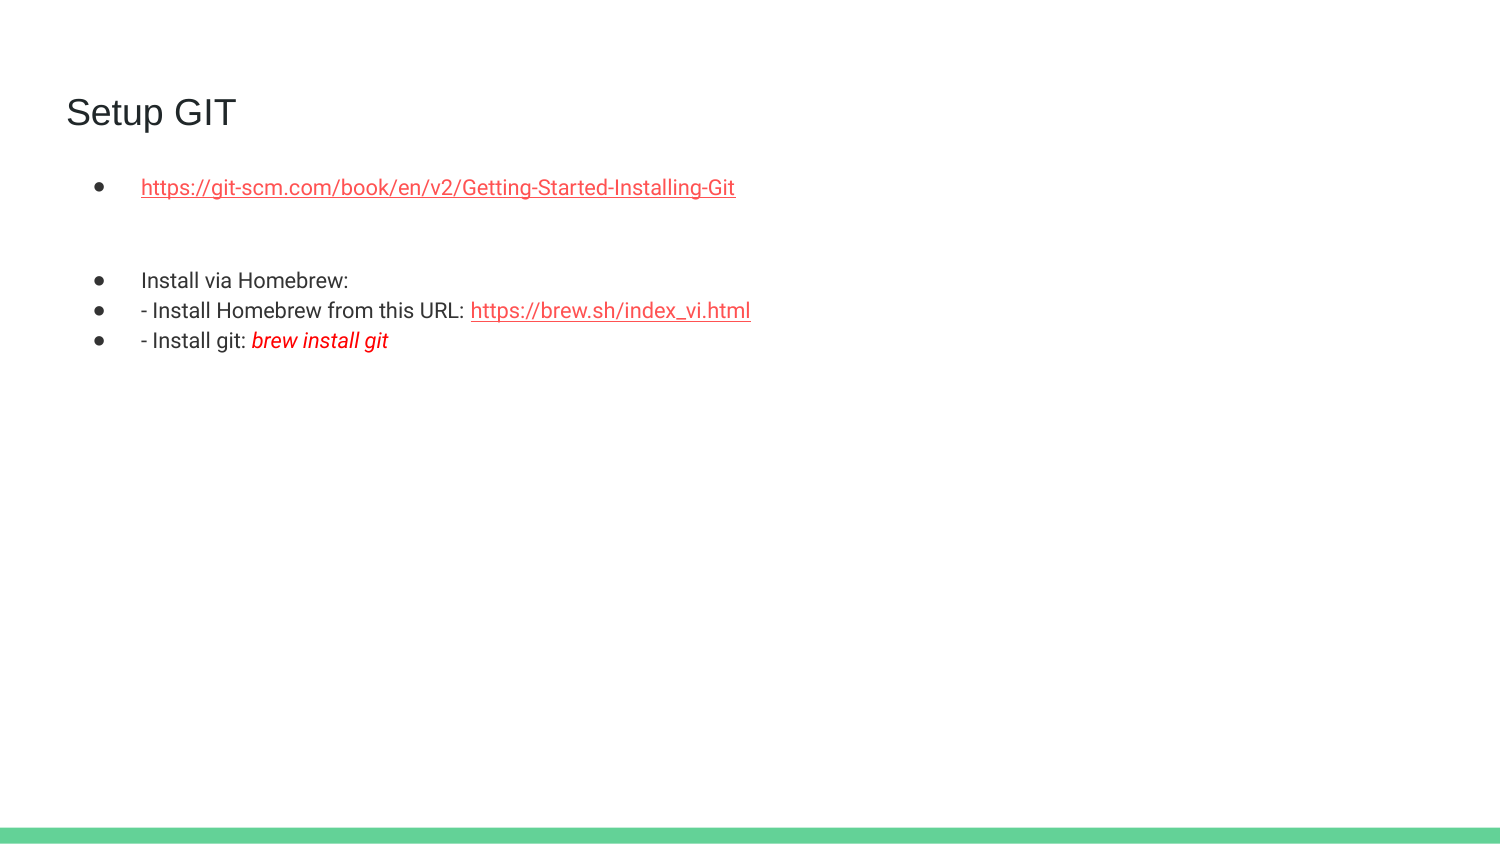

# Setup GIT
https://git-scm.com/book/en/v2/Getting-Started-Installing-Git

Install via Homebrew:
- Install Homebrew from this URL: https://brew.sh/index_vi.html
- Install git: brew install git